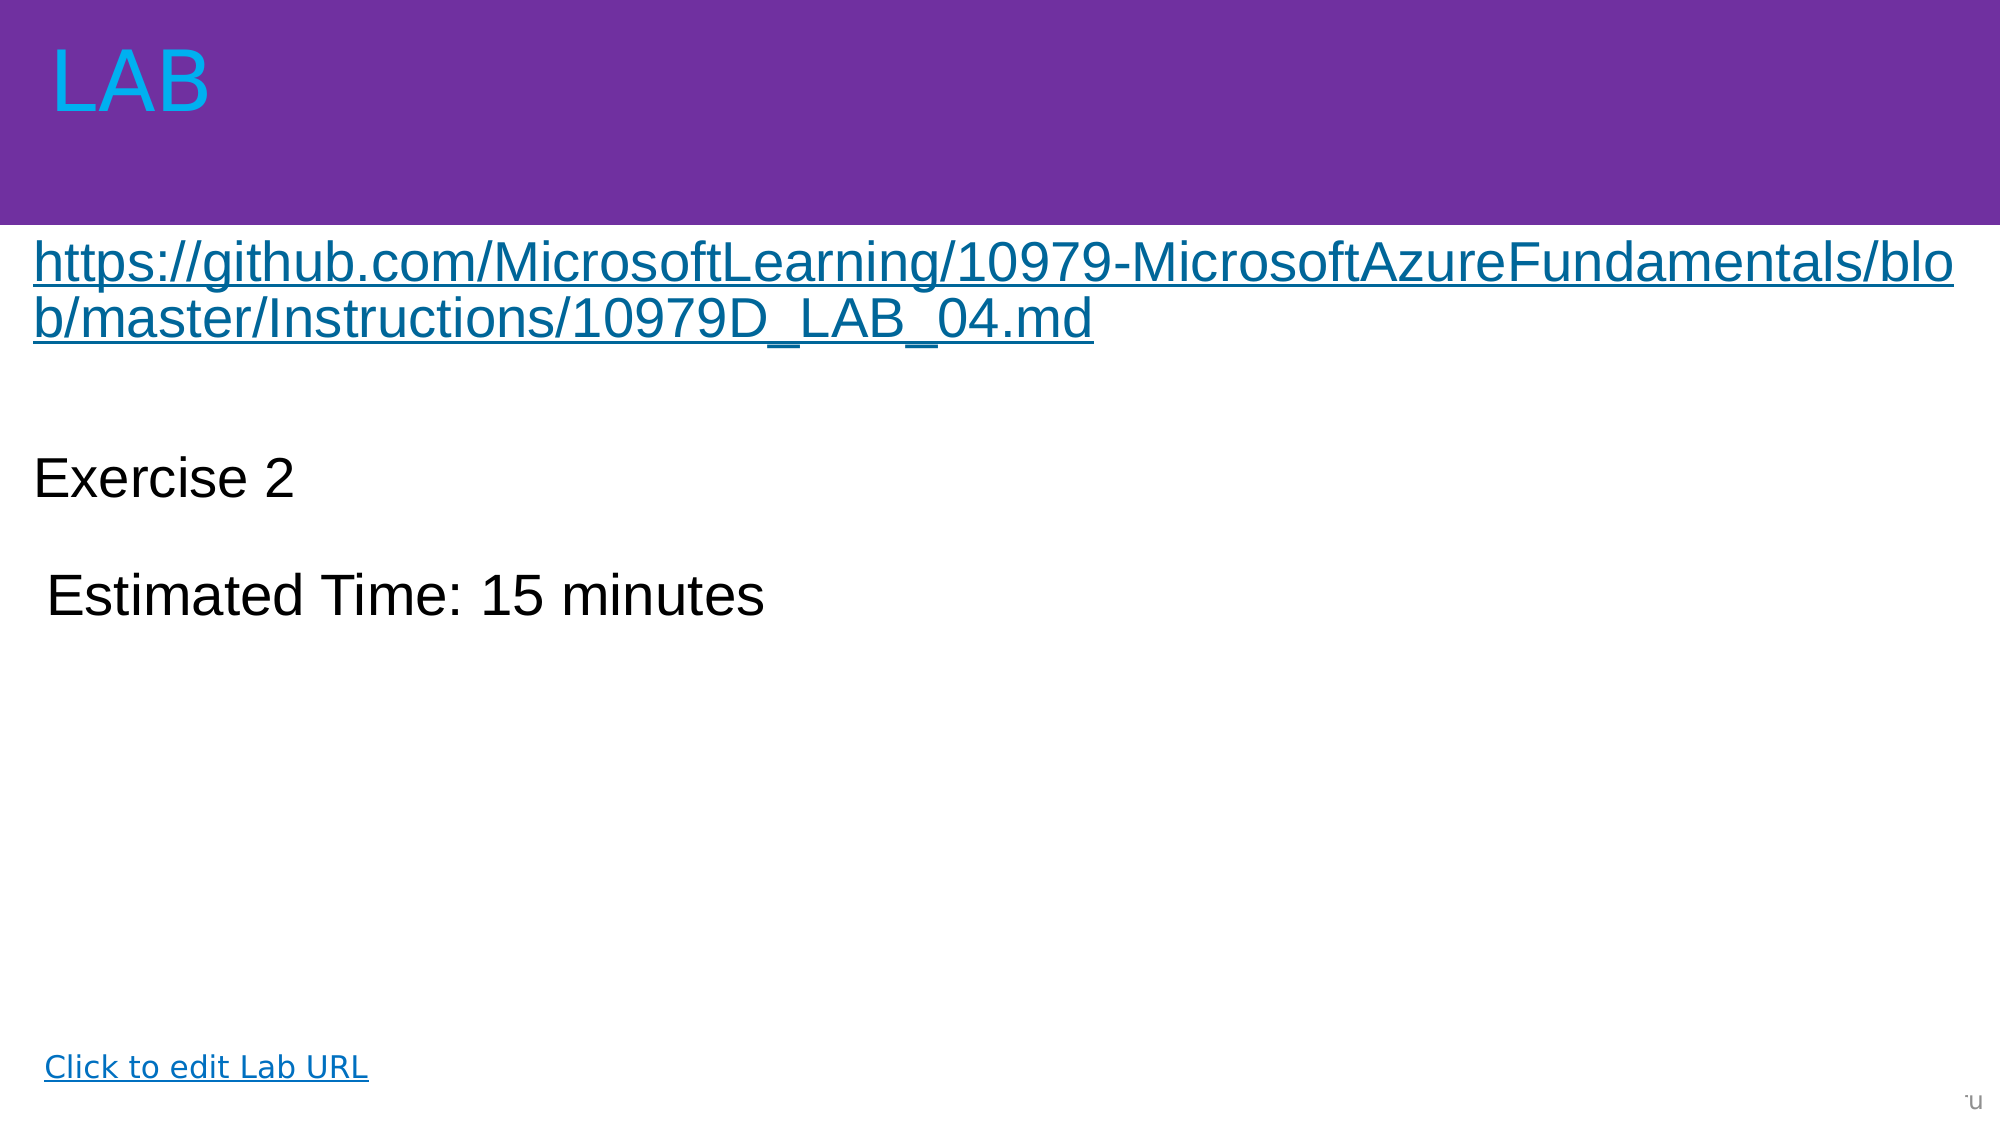

https://github.com/MicrosoftLearning/10979-MicrosoftAzureFundamentals/blob/master/Instructions/10979D_LAB_04.md

Exercise 2
Estimated Time: 15 minutes